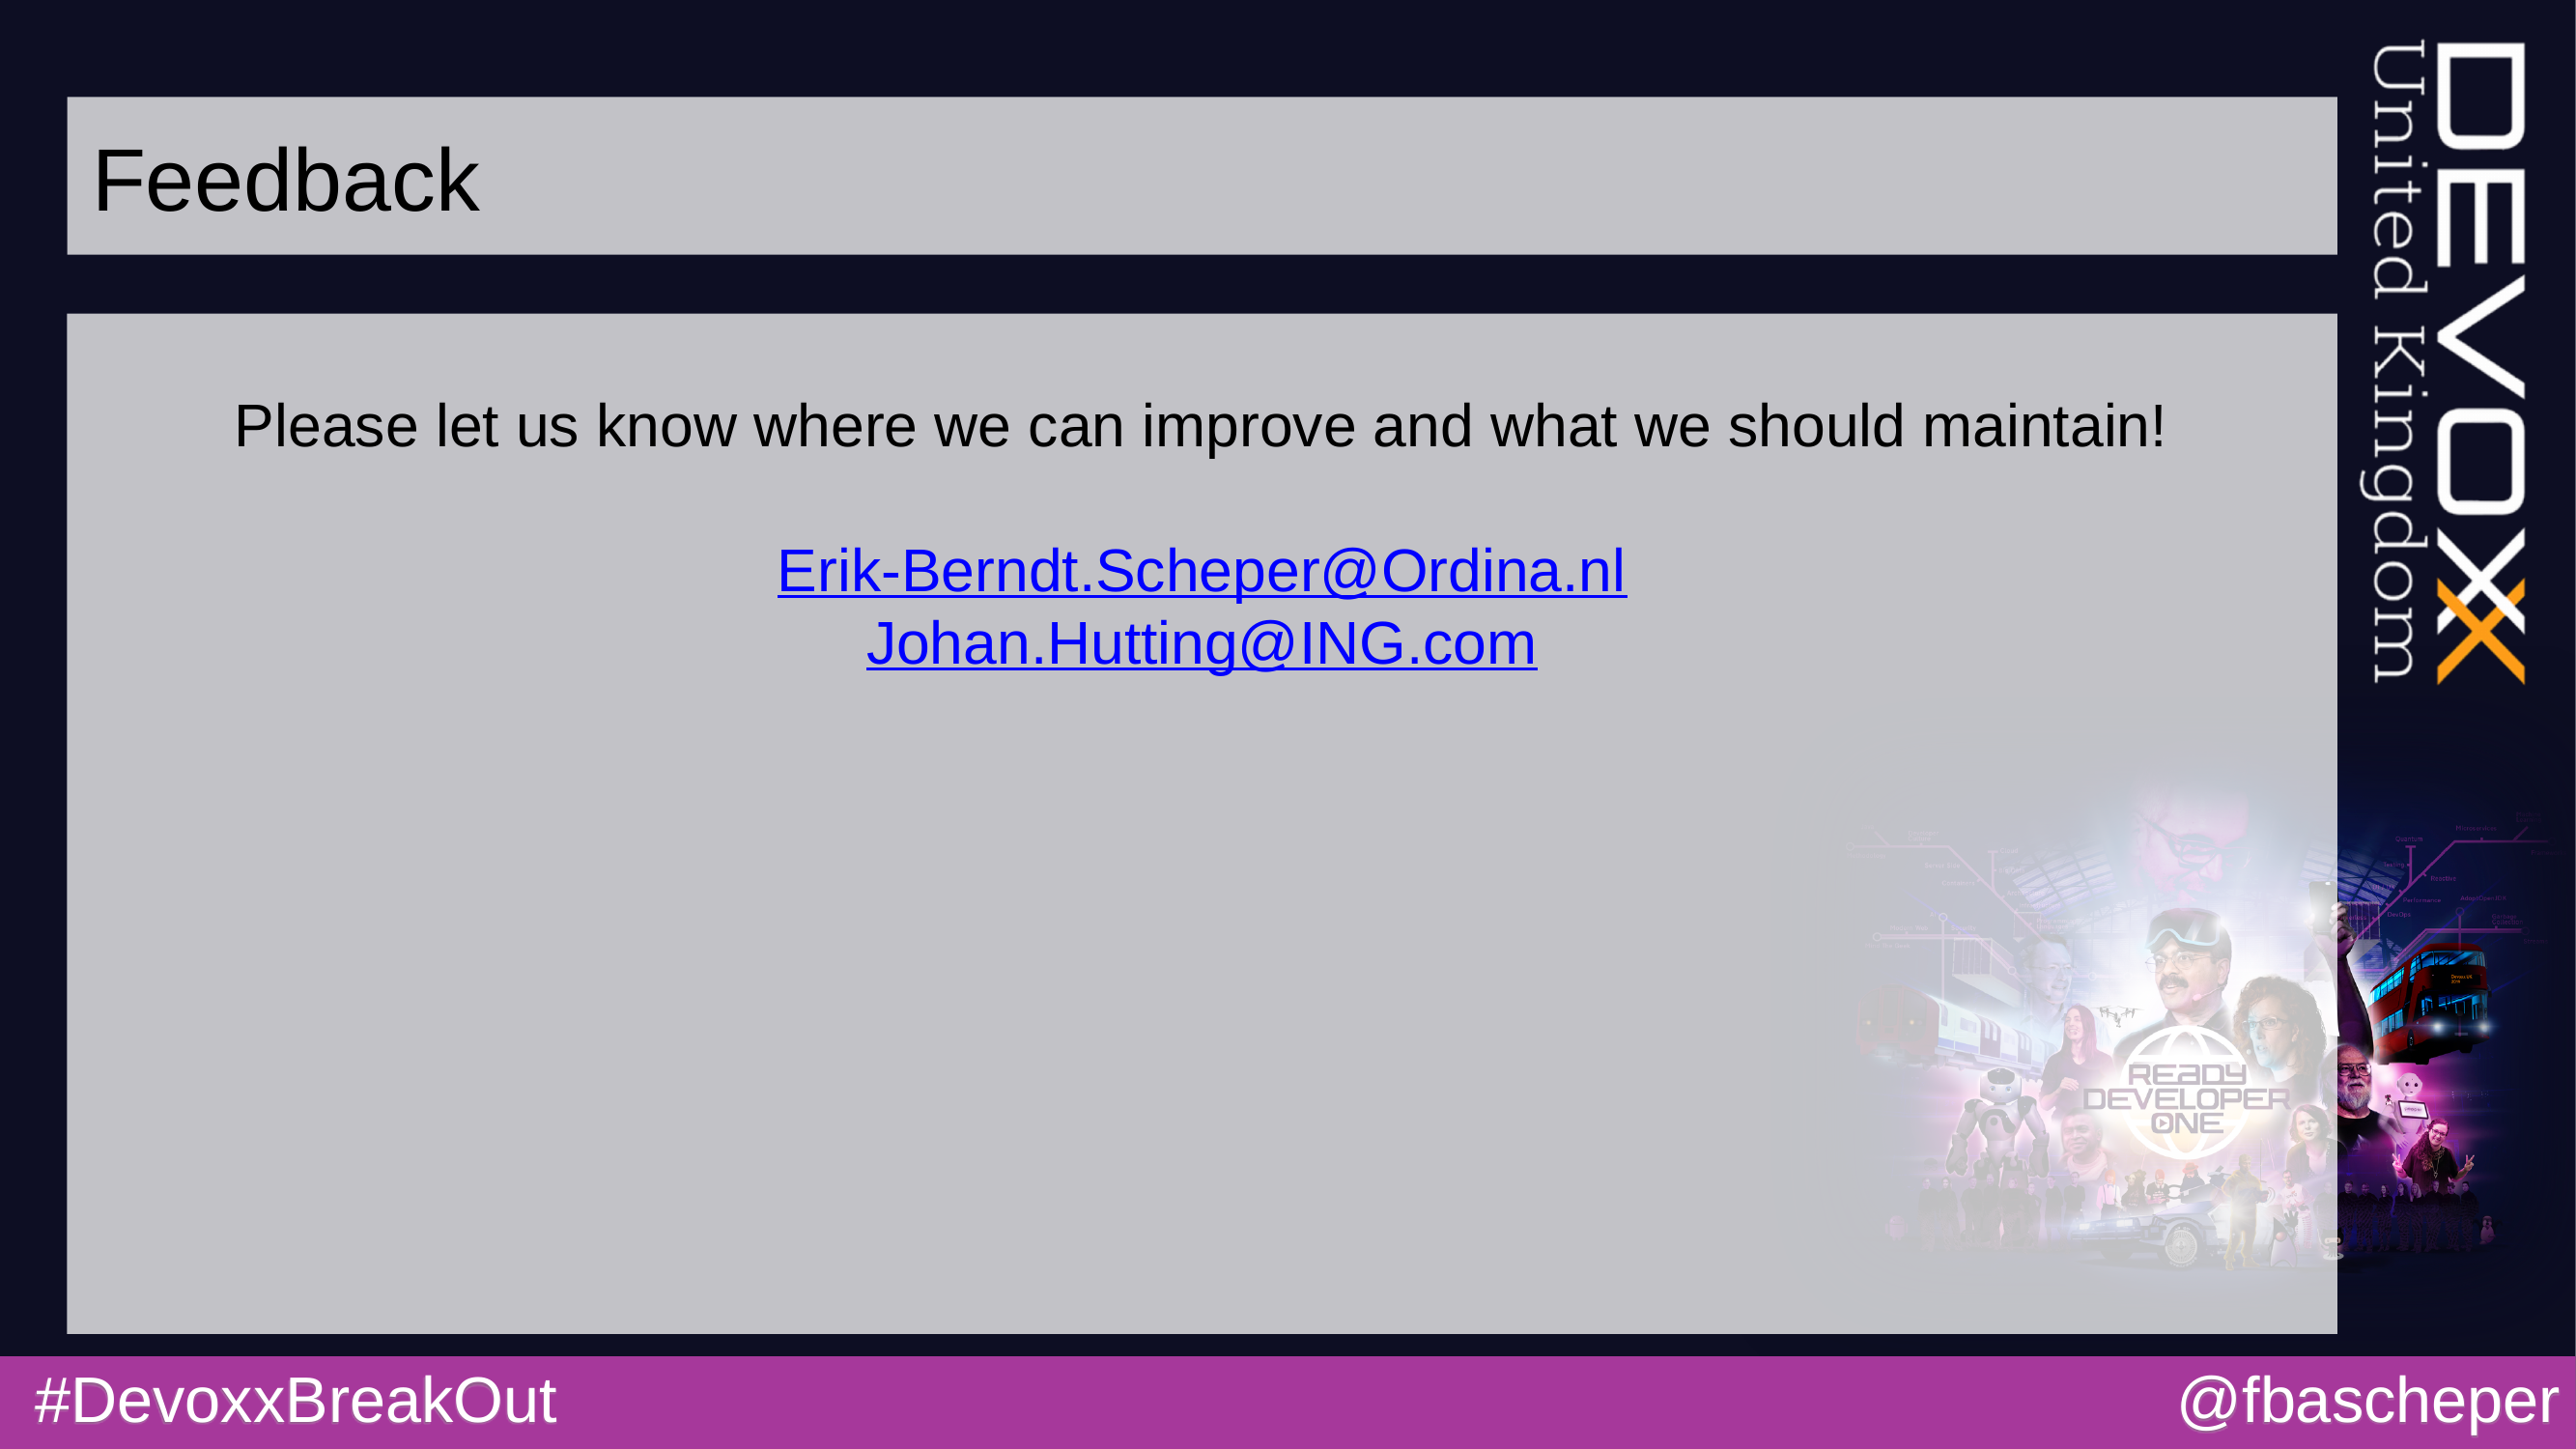

# Feedback

Please let us know where we can improve and what we should maintain!

Erik-Berndt.Scheper@Ordina.nl
Johan.Hutting@ING.com